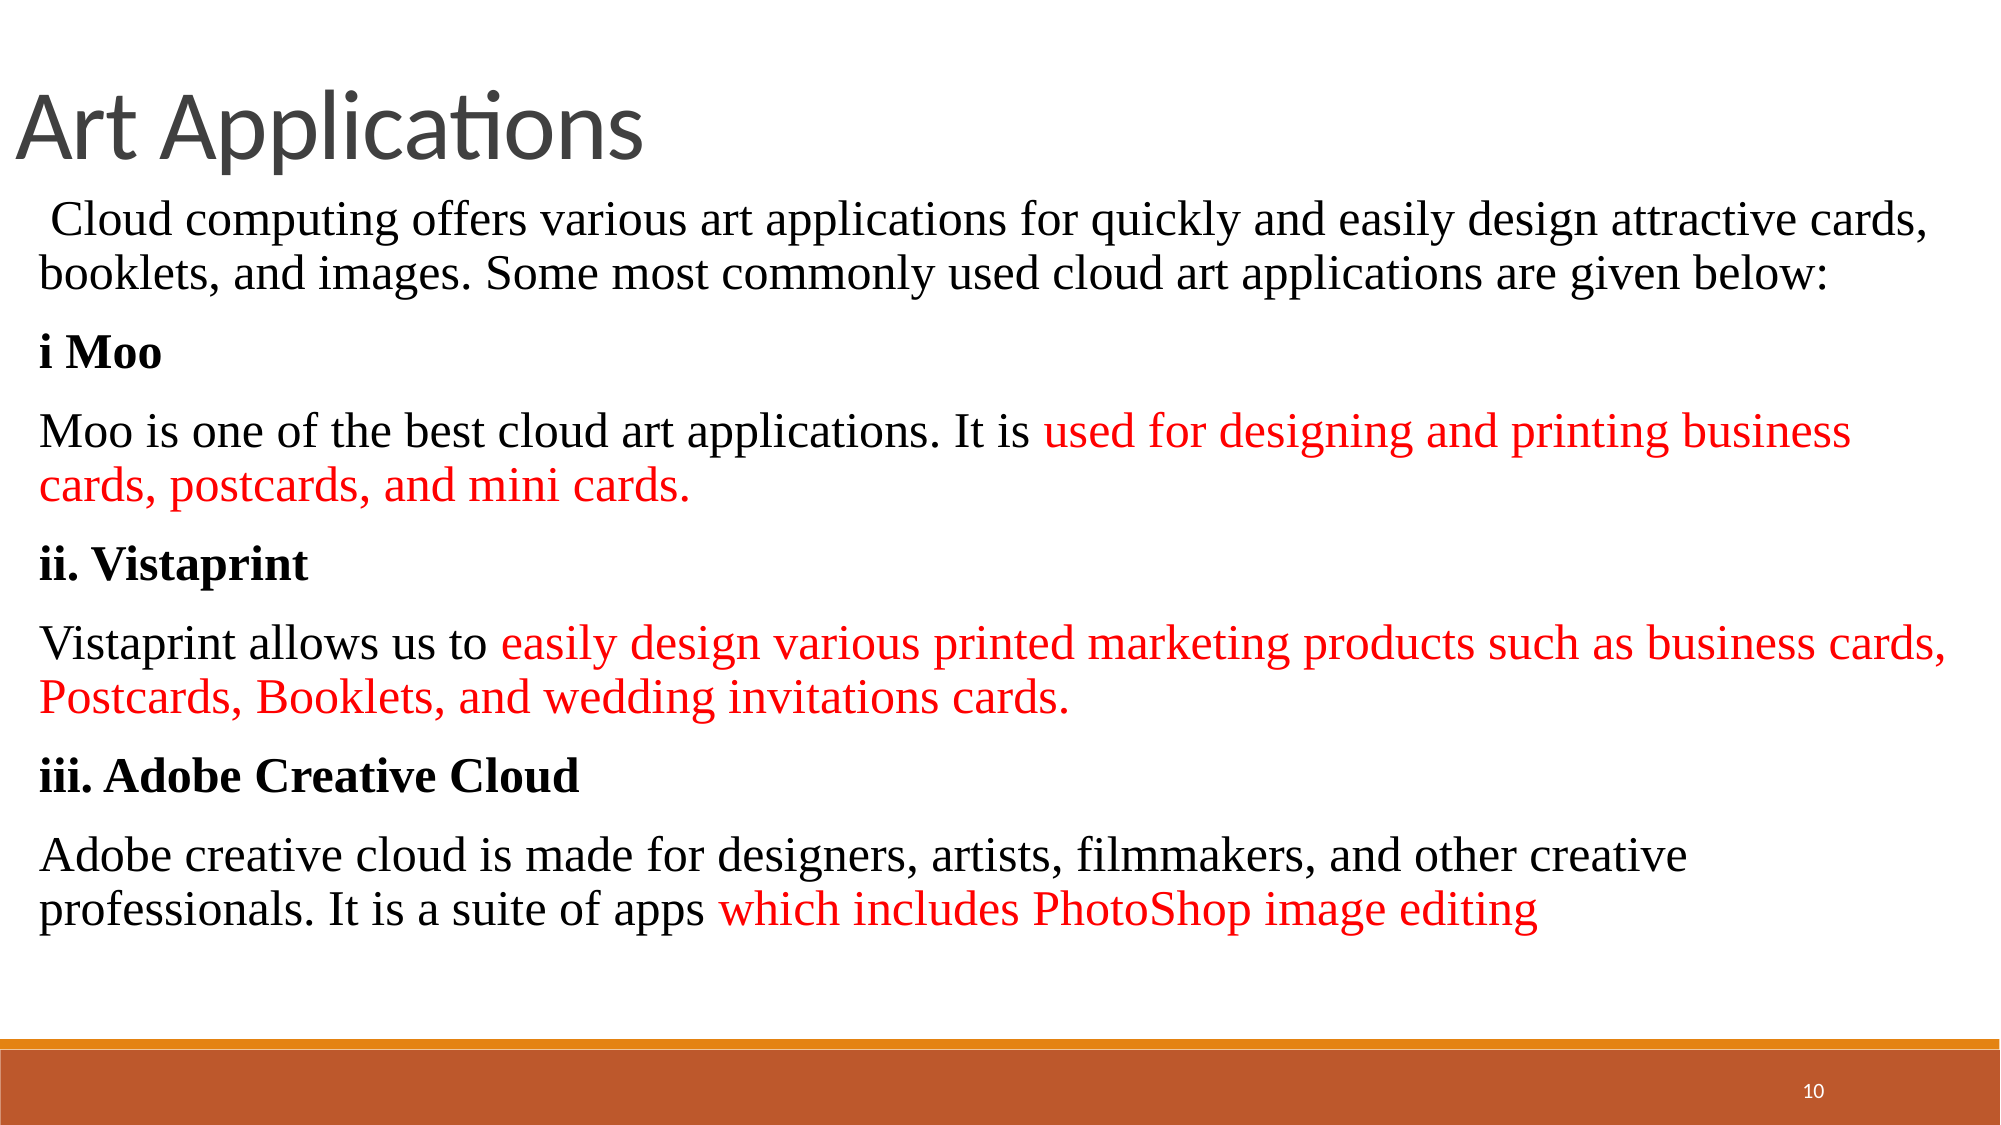

Art Applications
 Cloud computing offers various art applications for quickly and easily design attractive cards, booklets, and images. Some most commonly used cloud art applications are given below:
i Moo
Moo is one of the best cloud art applications. It is used for designing and printing business cards, postcards, and mini cards.
ii. Vistaprint
Vistaprint allows us to easily design various printed marketing products such as business cards, Postcards, Booklets, and wedding invitations cards.
iii. Adobe Creative Cloud
Adobe creative cloud is made for designers, artists, filmmakers, and other creative professionals. It is a suite of apps which includes PhotoShop image editing
10